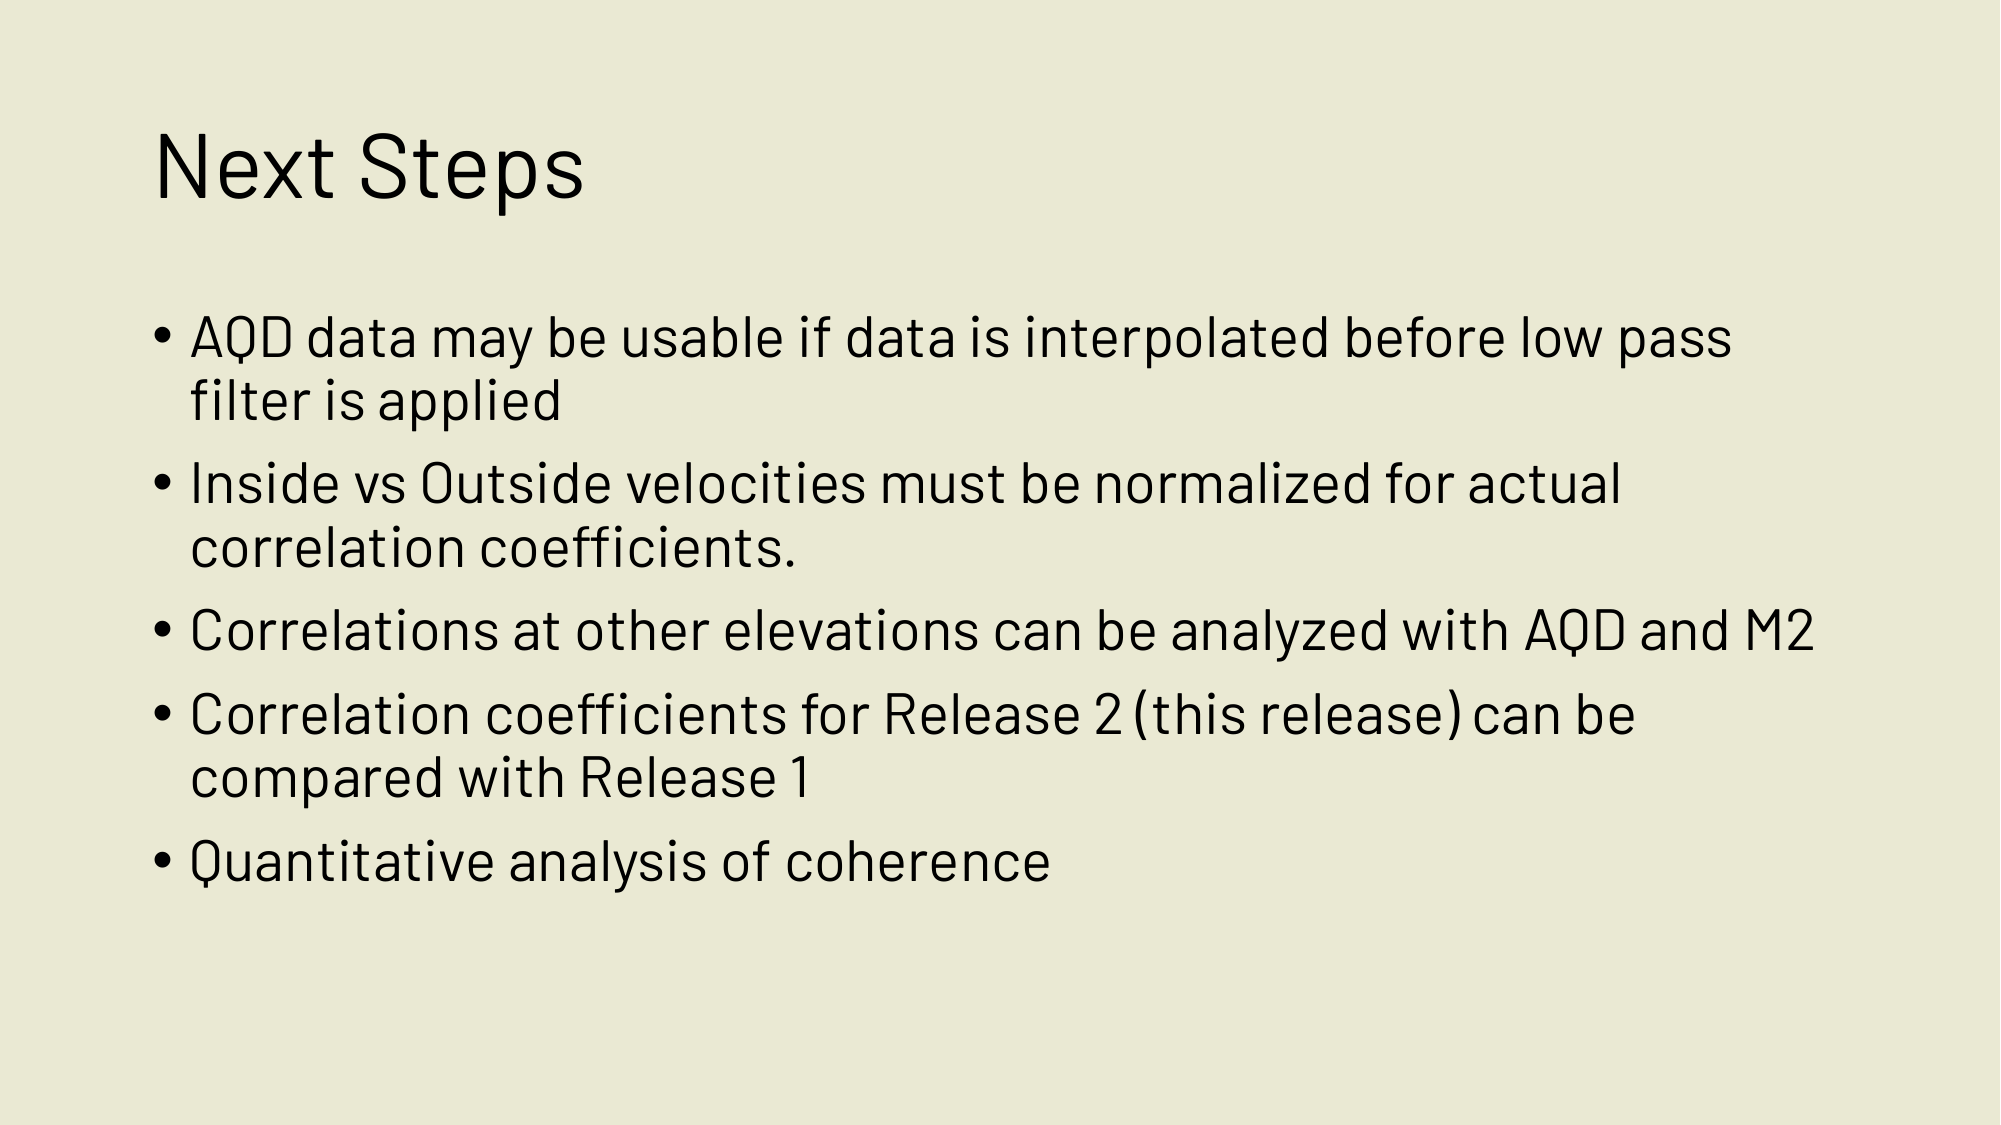

# Next Steps
AQD data may be usable if data is interpolated before low pass filter is applied
Inside vs Outside velocities must be normalized for actual correlation coefficients.
Correlations at other elevations can be analyzed with AQD and M2
Correlation coefficients for Release 2 (this release) can be compared with Release 1
Quantitative analysis of coherence